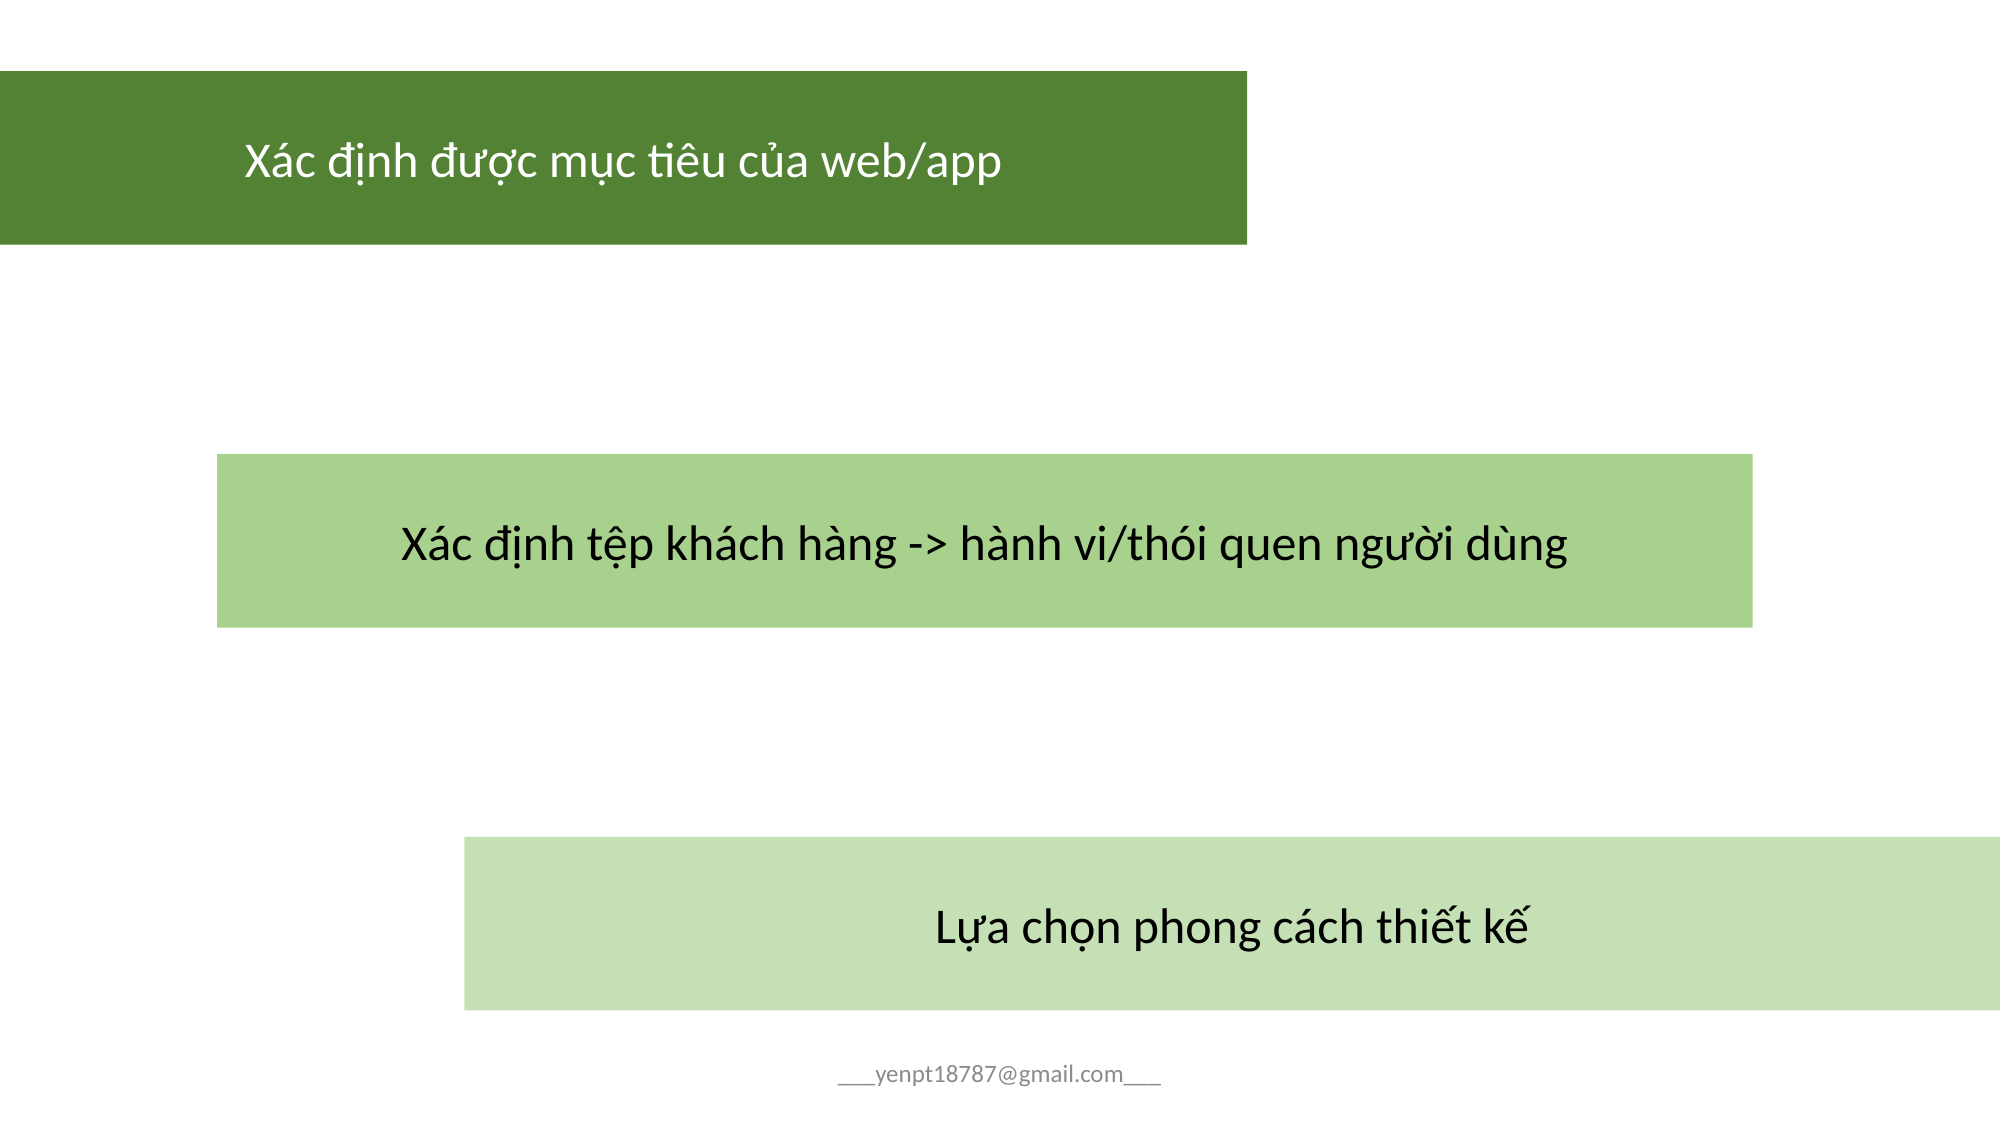

Xác định được mục tiêu của web/app
Xác định tệp khách hàng -> hành vi/thói quen người dùng
Lựa chọn phong cách thiết kế
___yenpt18787@gmail.com___